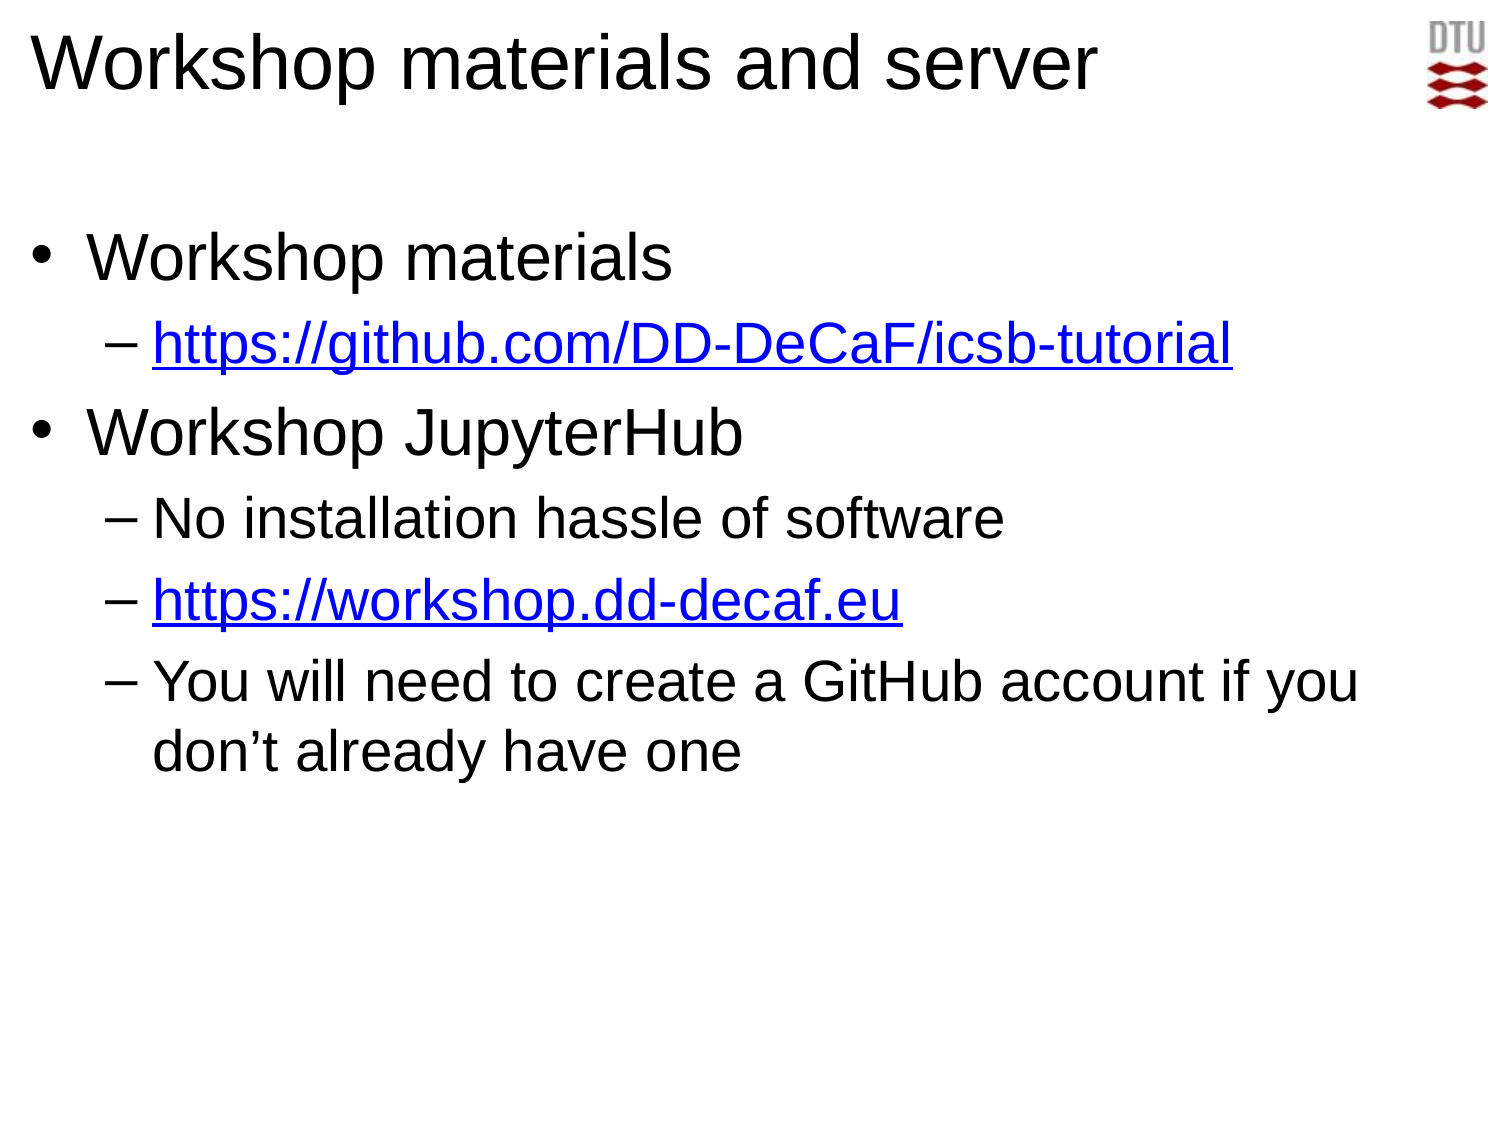

# Workshop materials and server
Workshop materials
https://github.com/DD-DeCaF/icsb-tutorial
Workshop JupyterHub
No installation hassle of software
https://workshop.dd-decaf.eu
You will need to create a GitHub account if you don’t already have one